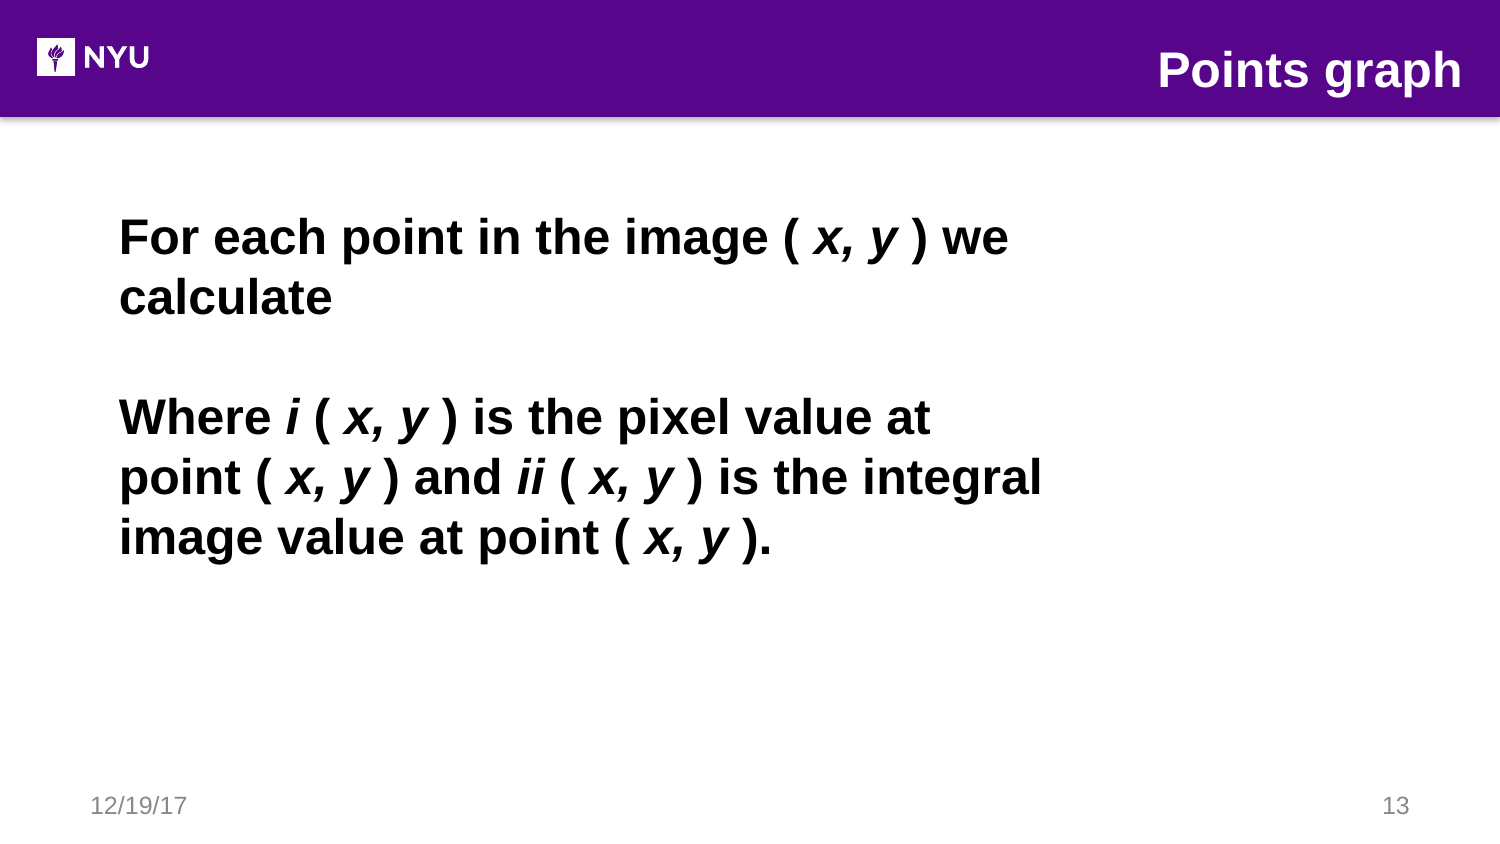

Points graph

For each point in the image ( x, y ) we calculate

Where i ( x, y ) is the pixel value at point ( x, y ) and ii ( x, y ) is the integral image value at point ( x, y ).

12/19/17
13